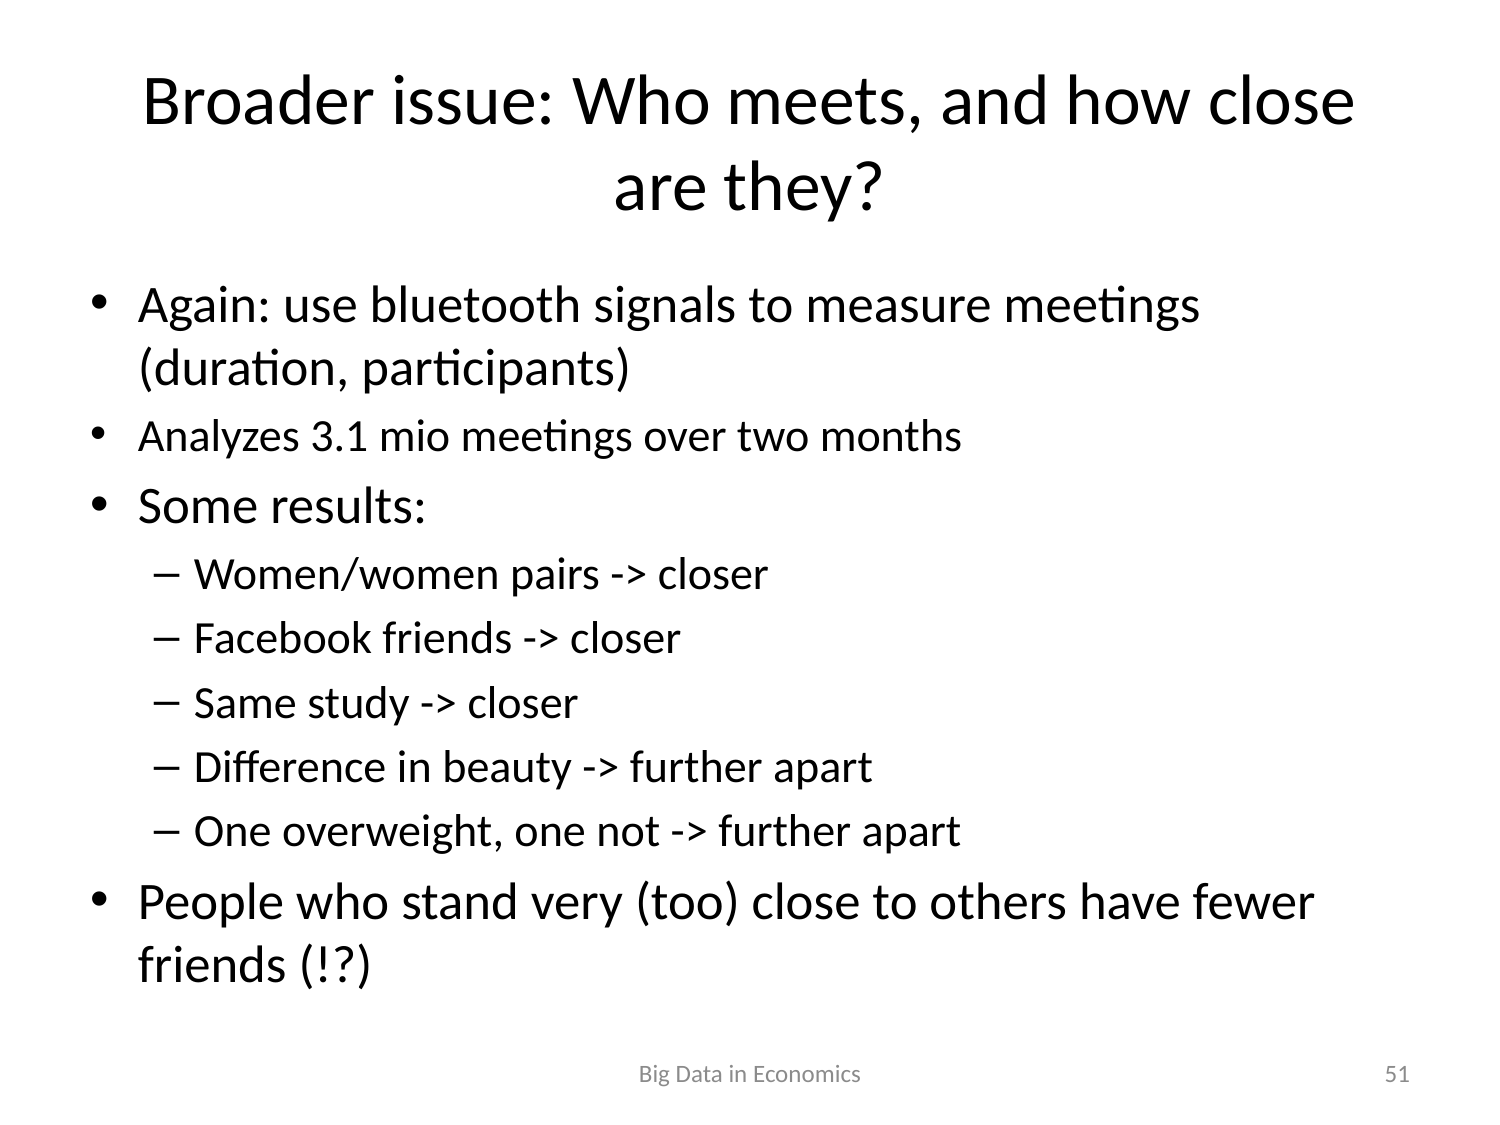

# Broader issue: Who meets, and how close are they?
Again: use bluetooth signals to measure meetings (duration, participants)
Analyzes 3.1 mio meetings over two months
Some results:
Women/women pairs -> closer
Facebook friends -> closer
Same study -> closer
Difference in beauty -> further apart
One overweight, one not -> further apart
People who stand very (too) close to others have fewer friends (!?)
Big Data in Economics
51